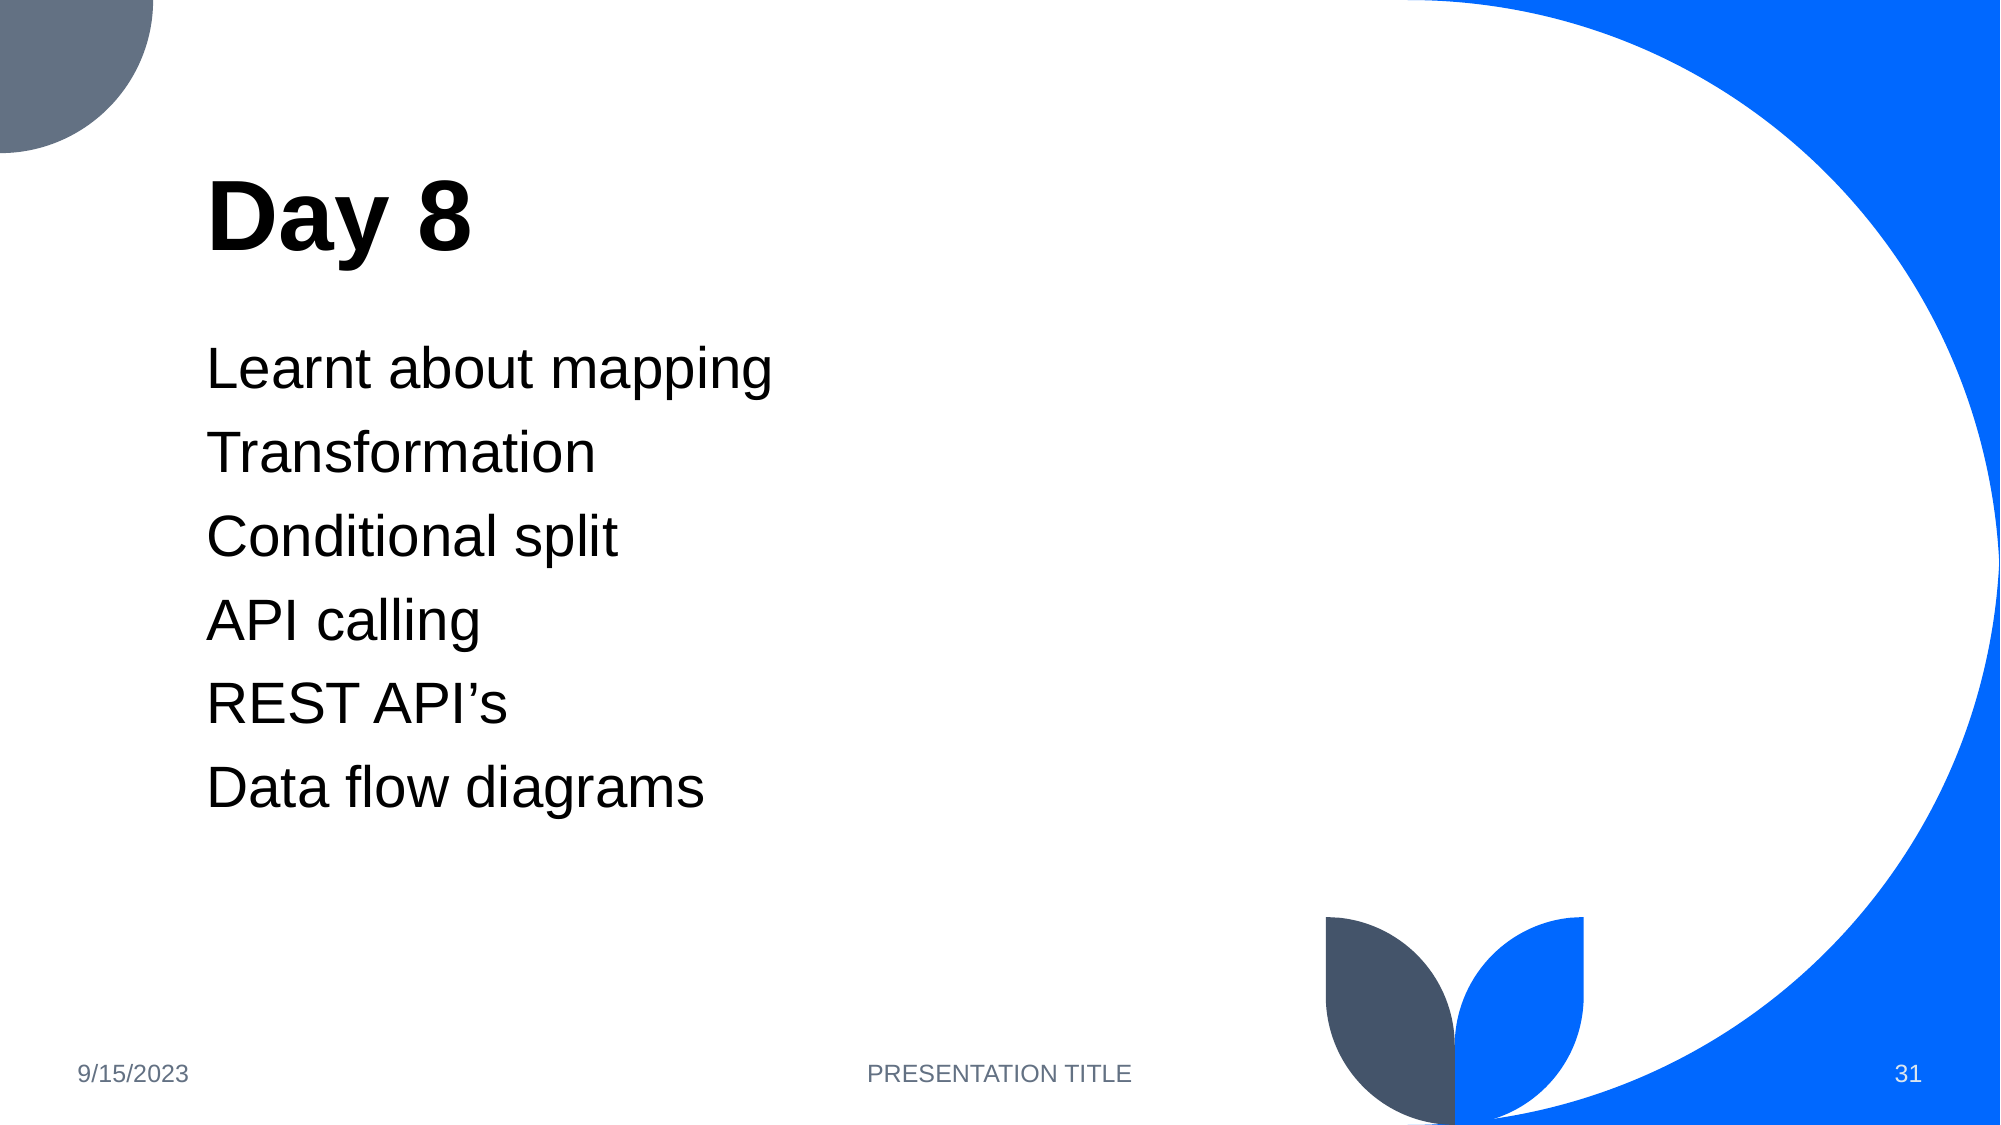

# Day 8
Learnt about mapping
Transformation
Conditional split
API calling
REST API’s
Data flow diagrams
9/15/2023
PRESENTATION TITLE
31